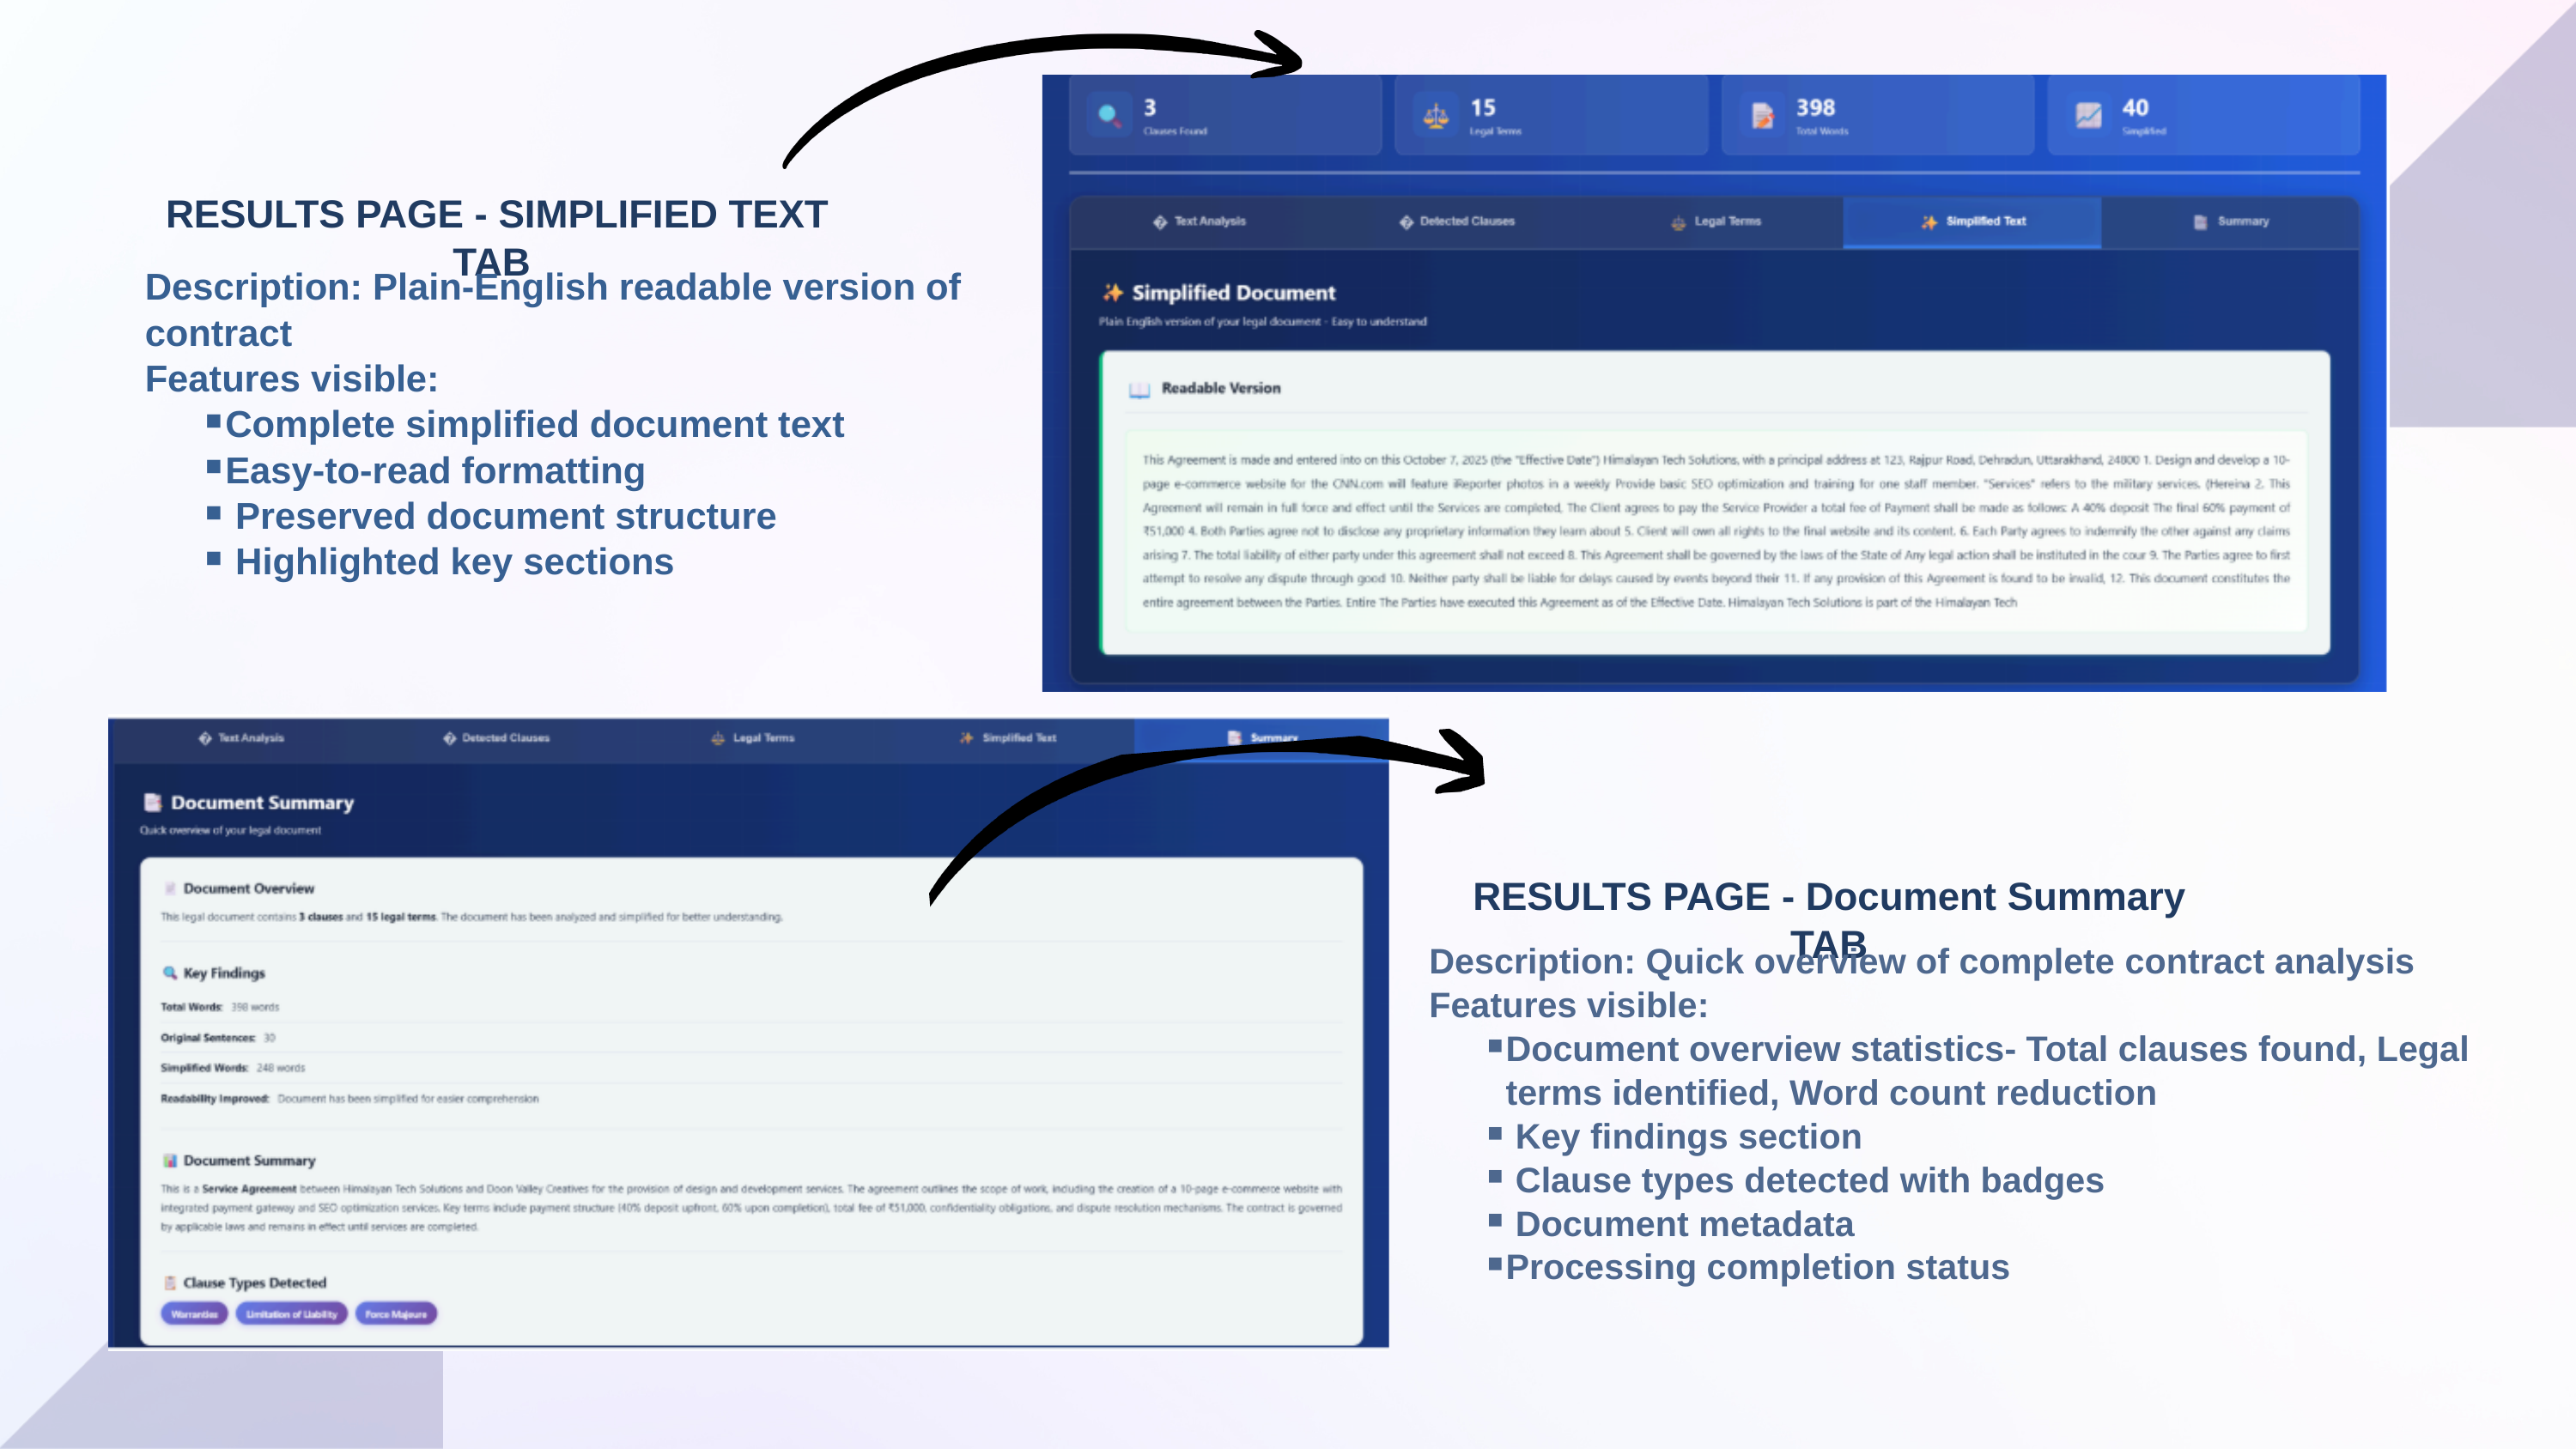

RESULTS PAGE - SIMPLIFIED TEXT TAB
Description: Plain-English readable version of
contract
Features visible:
Complete simplified document text
Easy-to-read formatting
 Preserved document structure
 Highlighted key sections

RESULTS PAGE - Document Summary TAB
Description: Quick overview of complete contract analysis
Features visible:
Document overview statistics- Total clauses found, Legal terms identified, Word count reduction
 Key findings section
 Clause types detected with badges
 Document metadata
Processing completion status